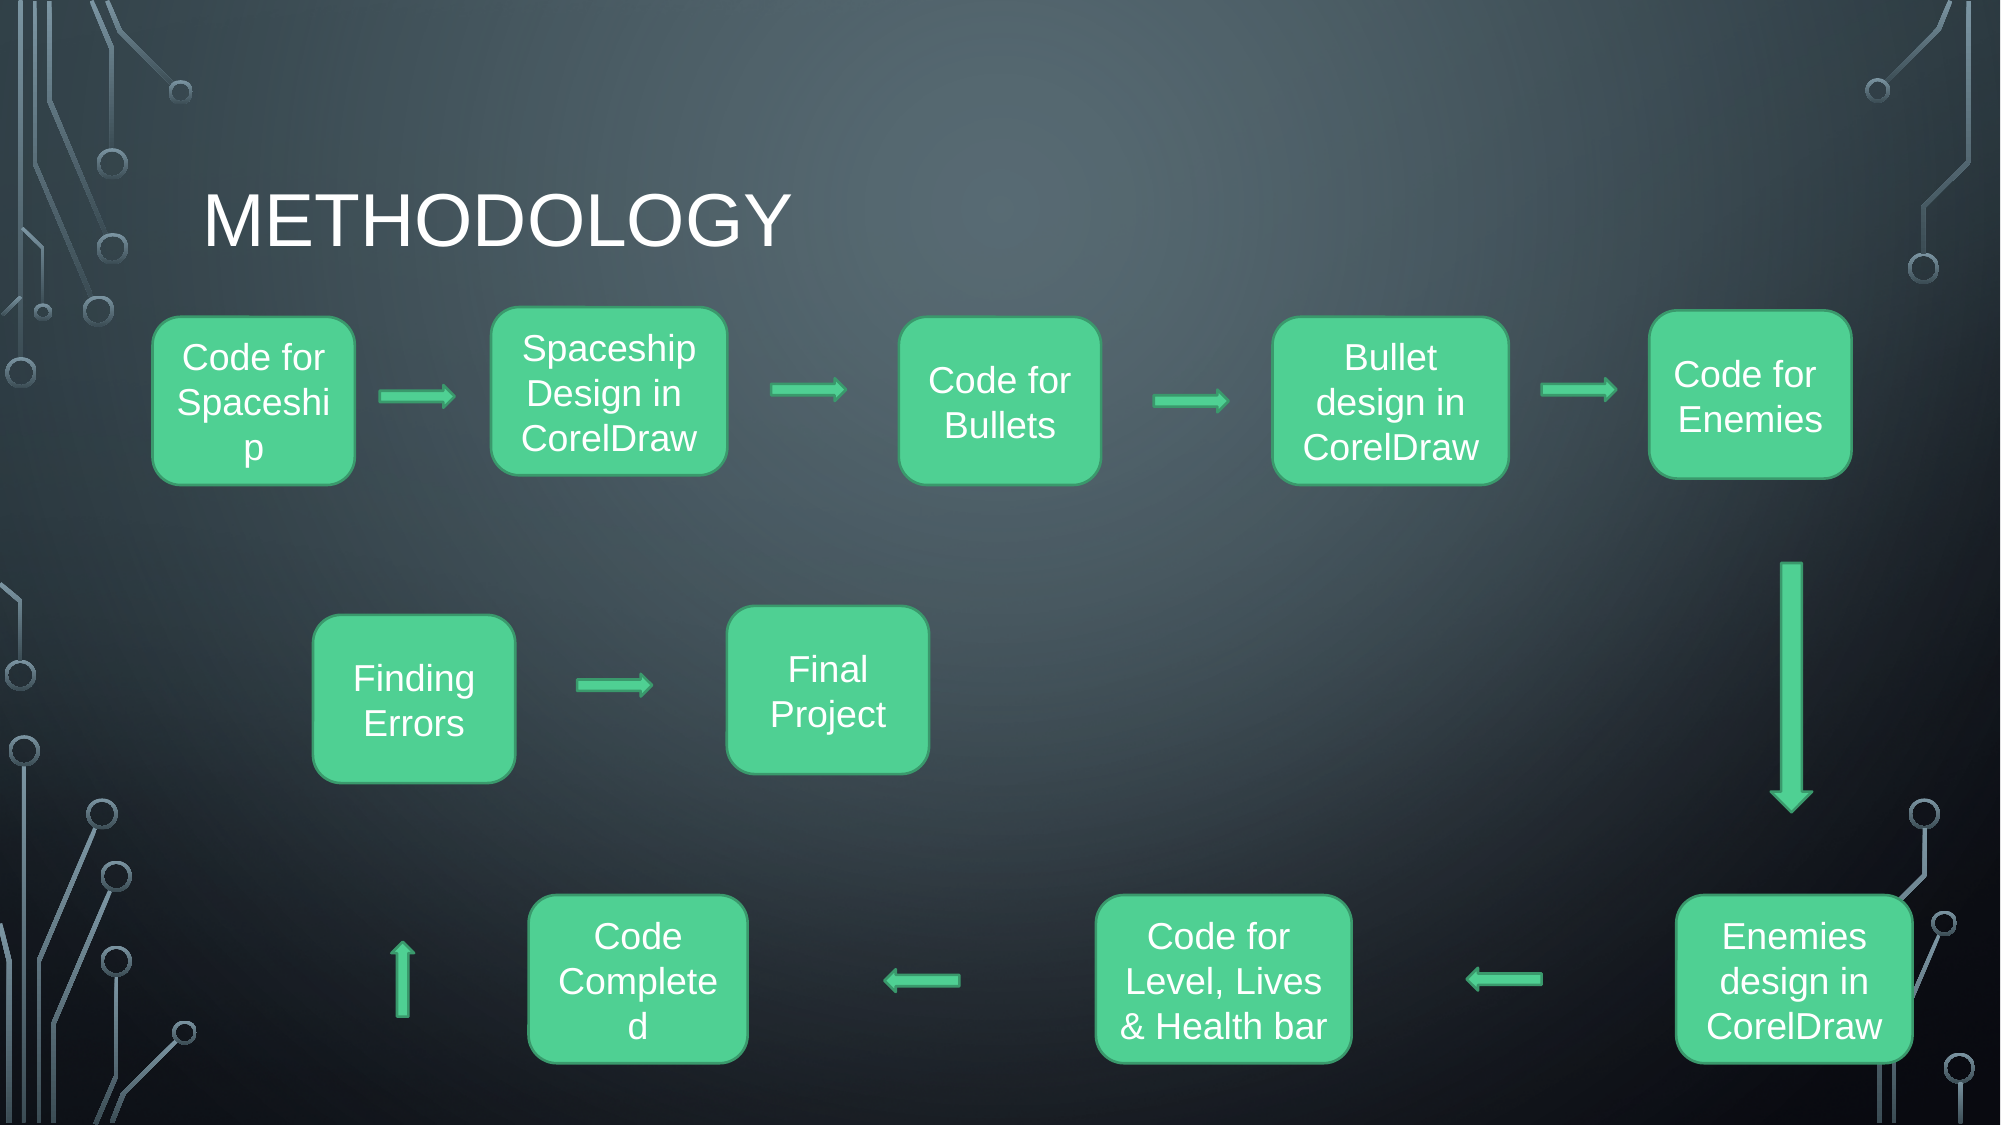

# Methodology
Spaceship
Design in
CorelDraw
Code for
Enemies
Code for Spaceship
Code for
Bullets
Bullet design in CorelDraw

Final Project
Finding
Errors

Code Completed
Code for
Level, Lives & Health bar
Enemies design in CorelDraw